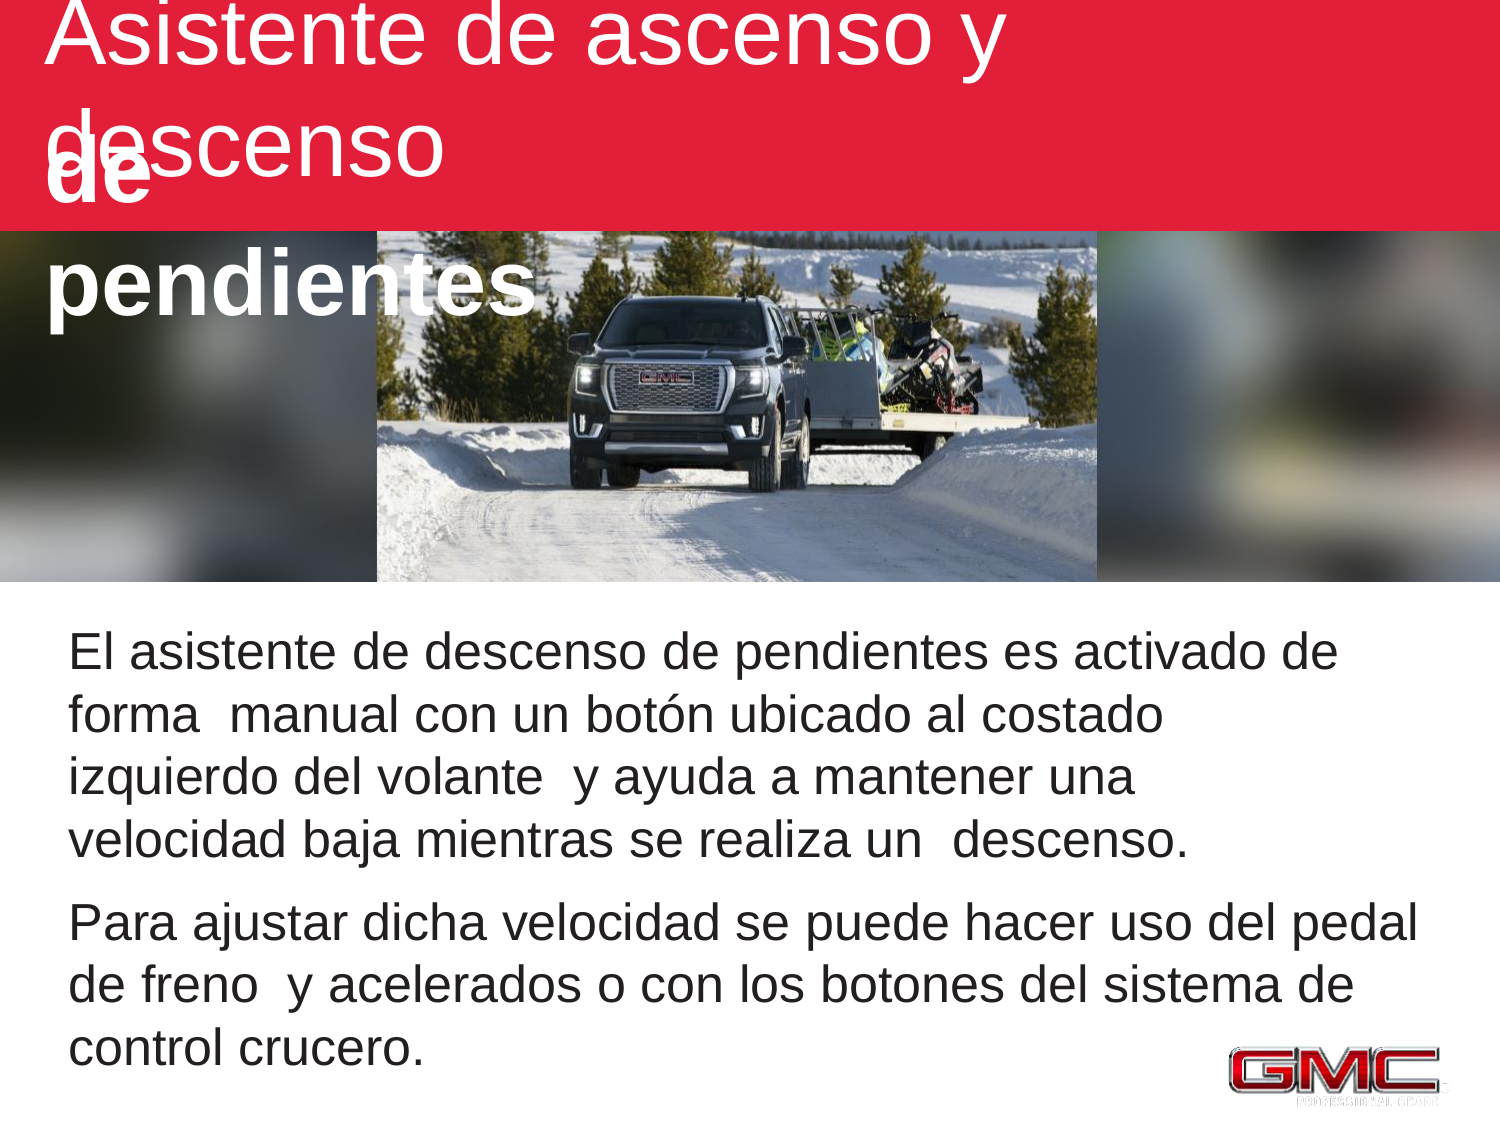

# Asistente de ascenso y descenso
de pendientes
El asistente de descenso de pendientes es activado de forma  manual con un botón ubicado al costado izquierdo del volante  y ayuda a mantener una velocidad baja mientras se realiza un  descenso.
Para ajustar dicha velocidad se puede hacer uso del pedal de freno  y acelerados o con los botones del sistema de control crucero.